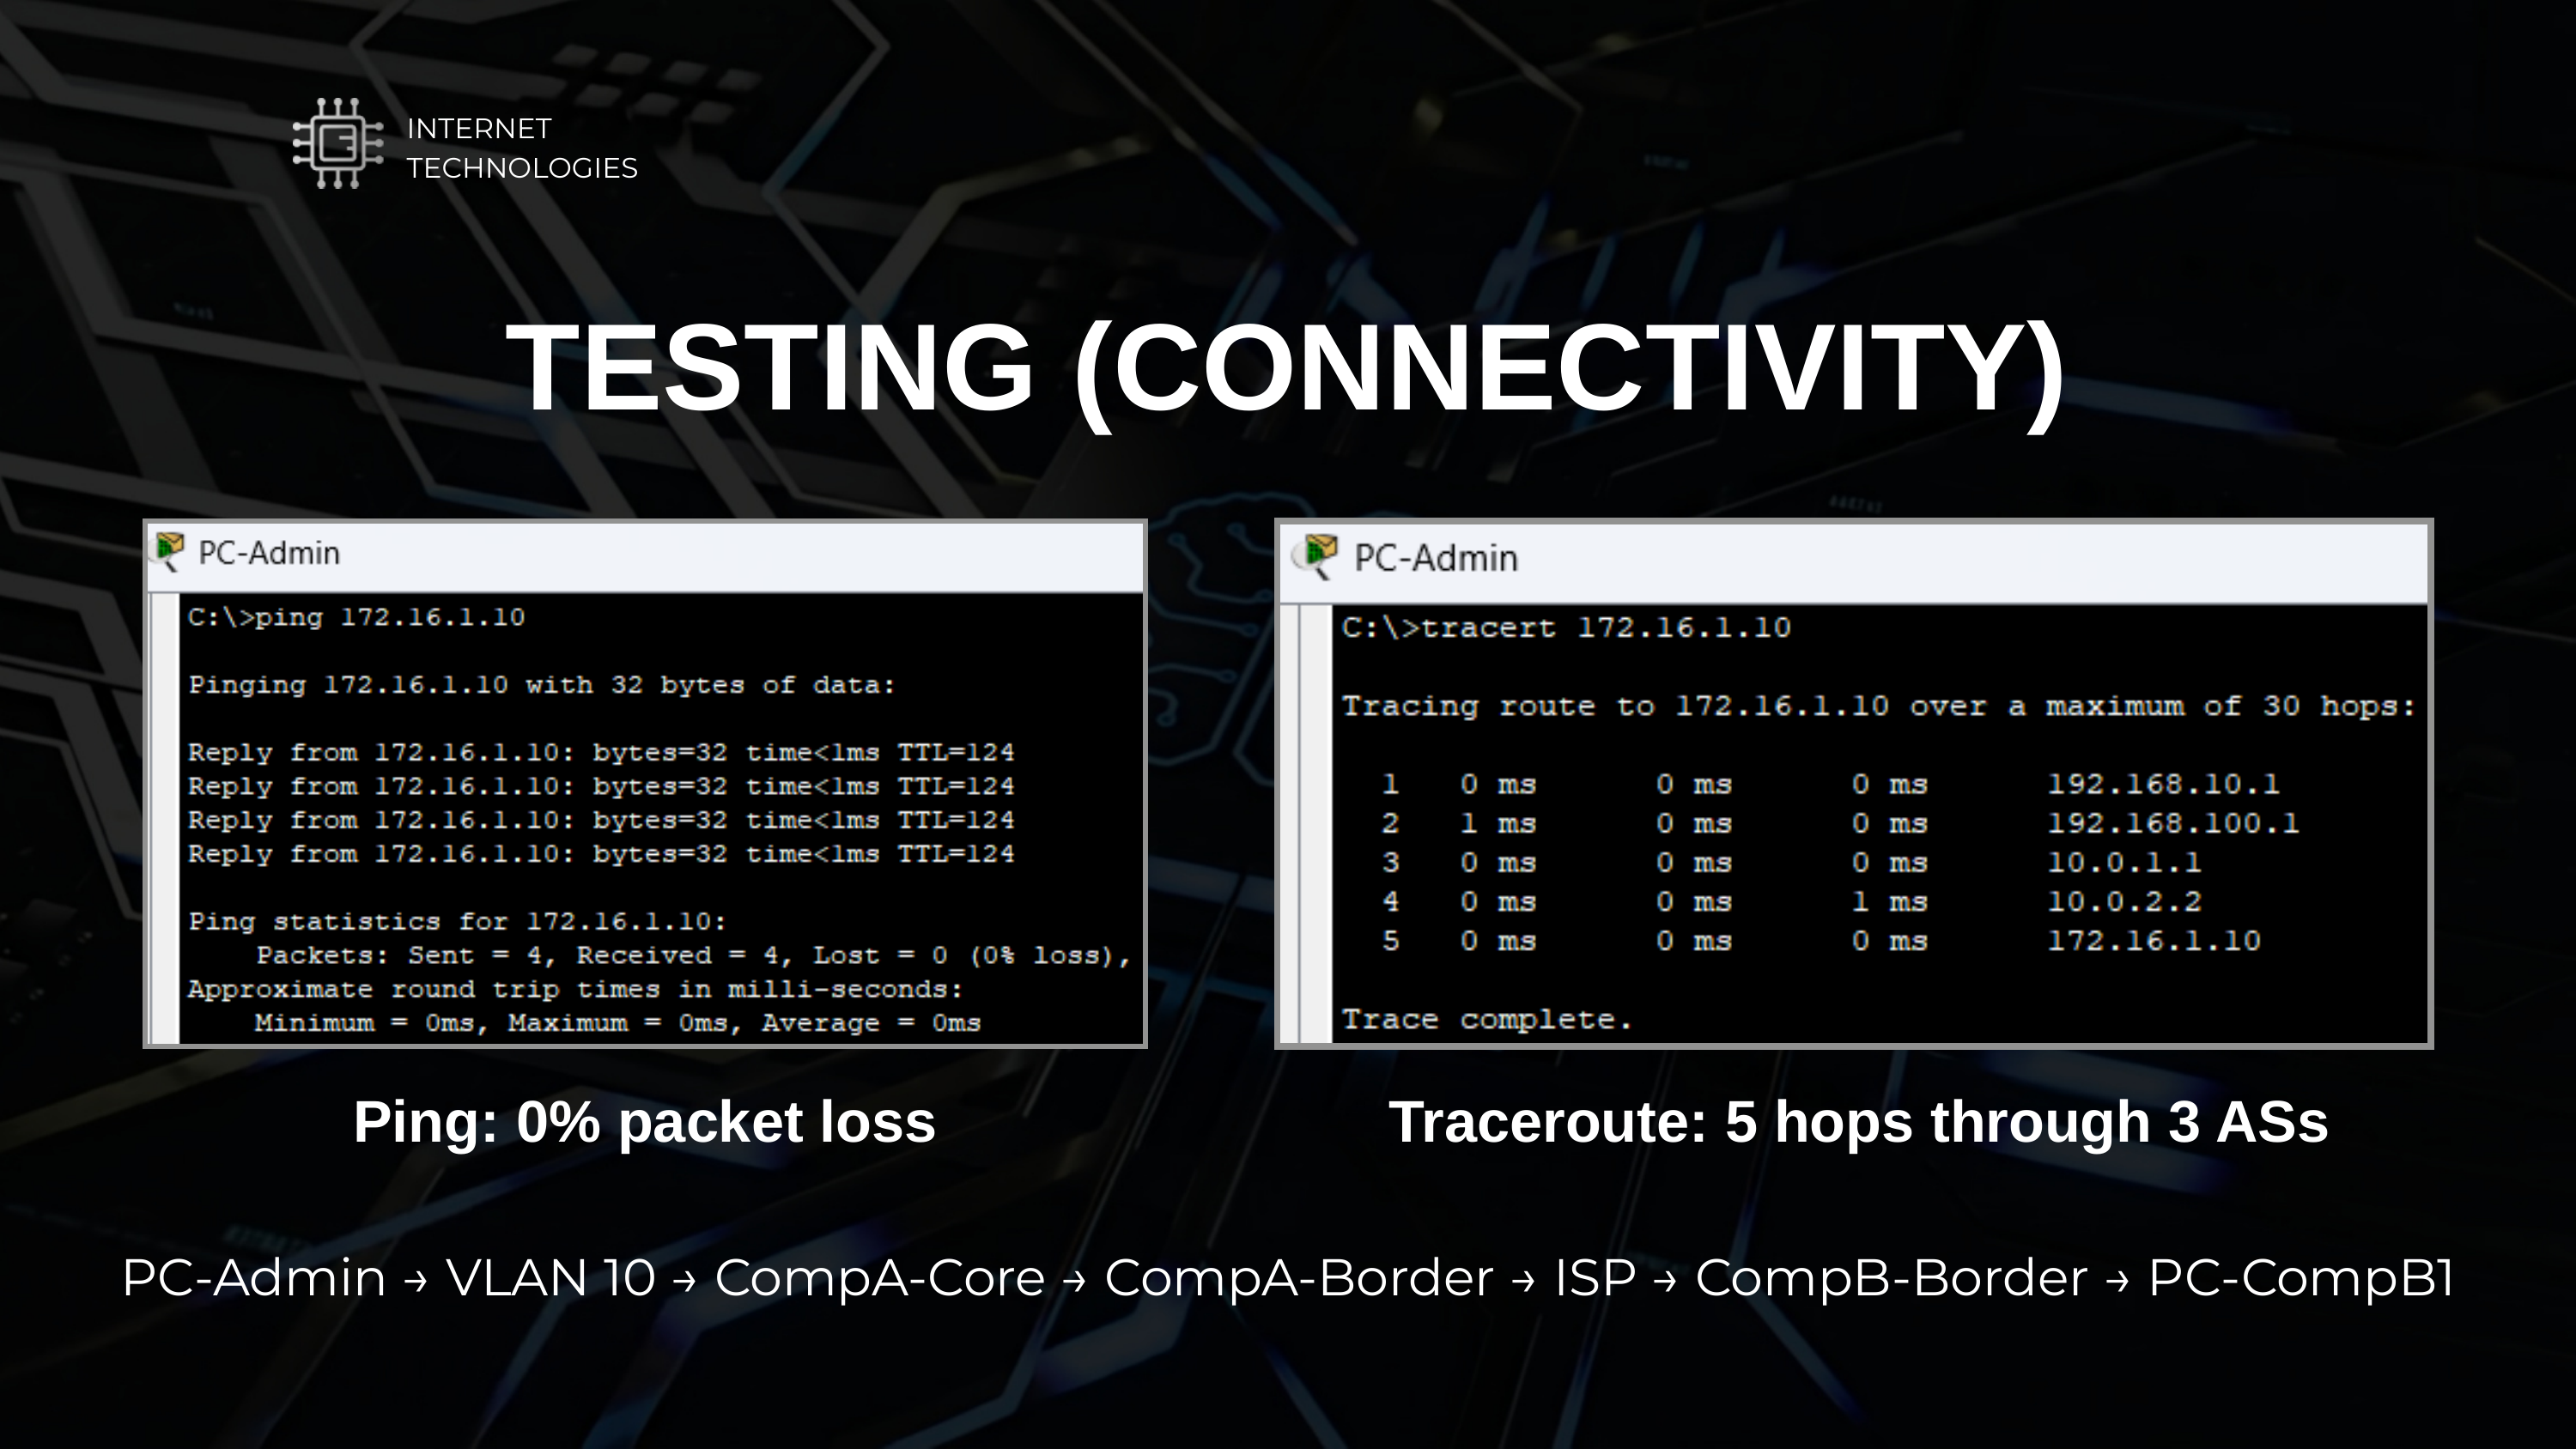

INTERNET
TECHNOLOGIES
TESTING (CONNECTIVITY)

Ping: 0% packet loss
Traceroute: 5 hops through 3 ASs
PC-Admin → VLAN 10 → CompA-Core → CompA-Border → ISP → CompB-Border → PC-CompB1